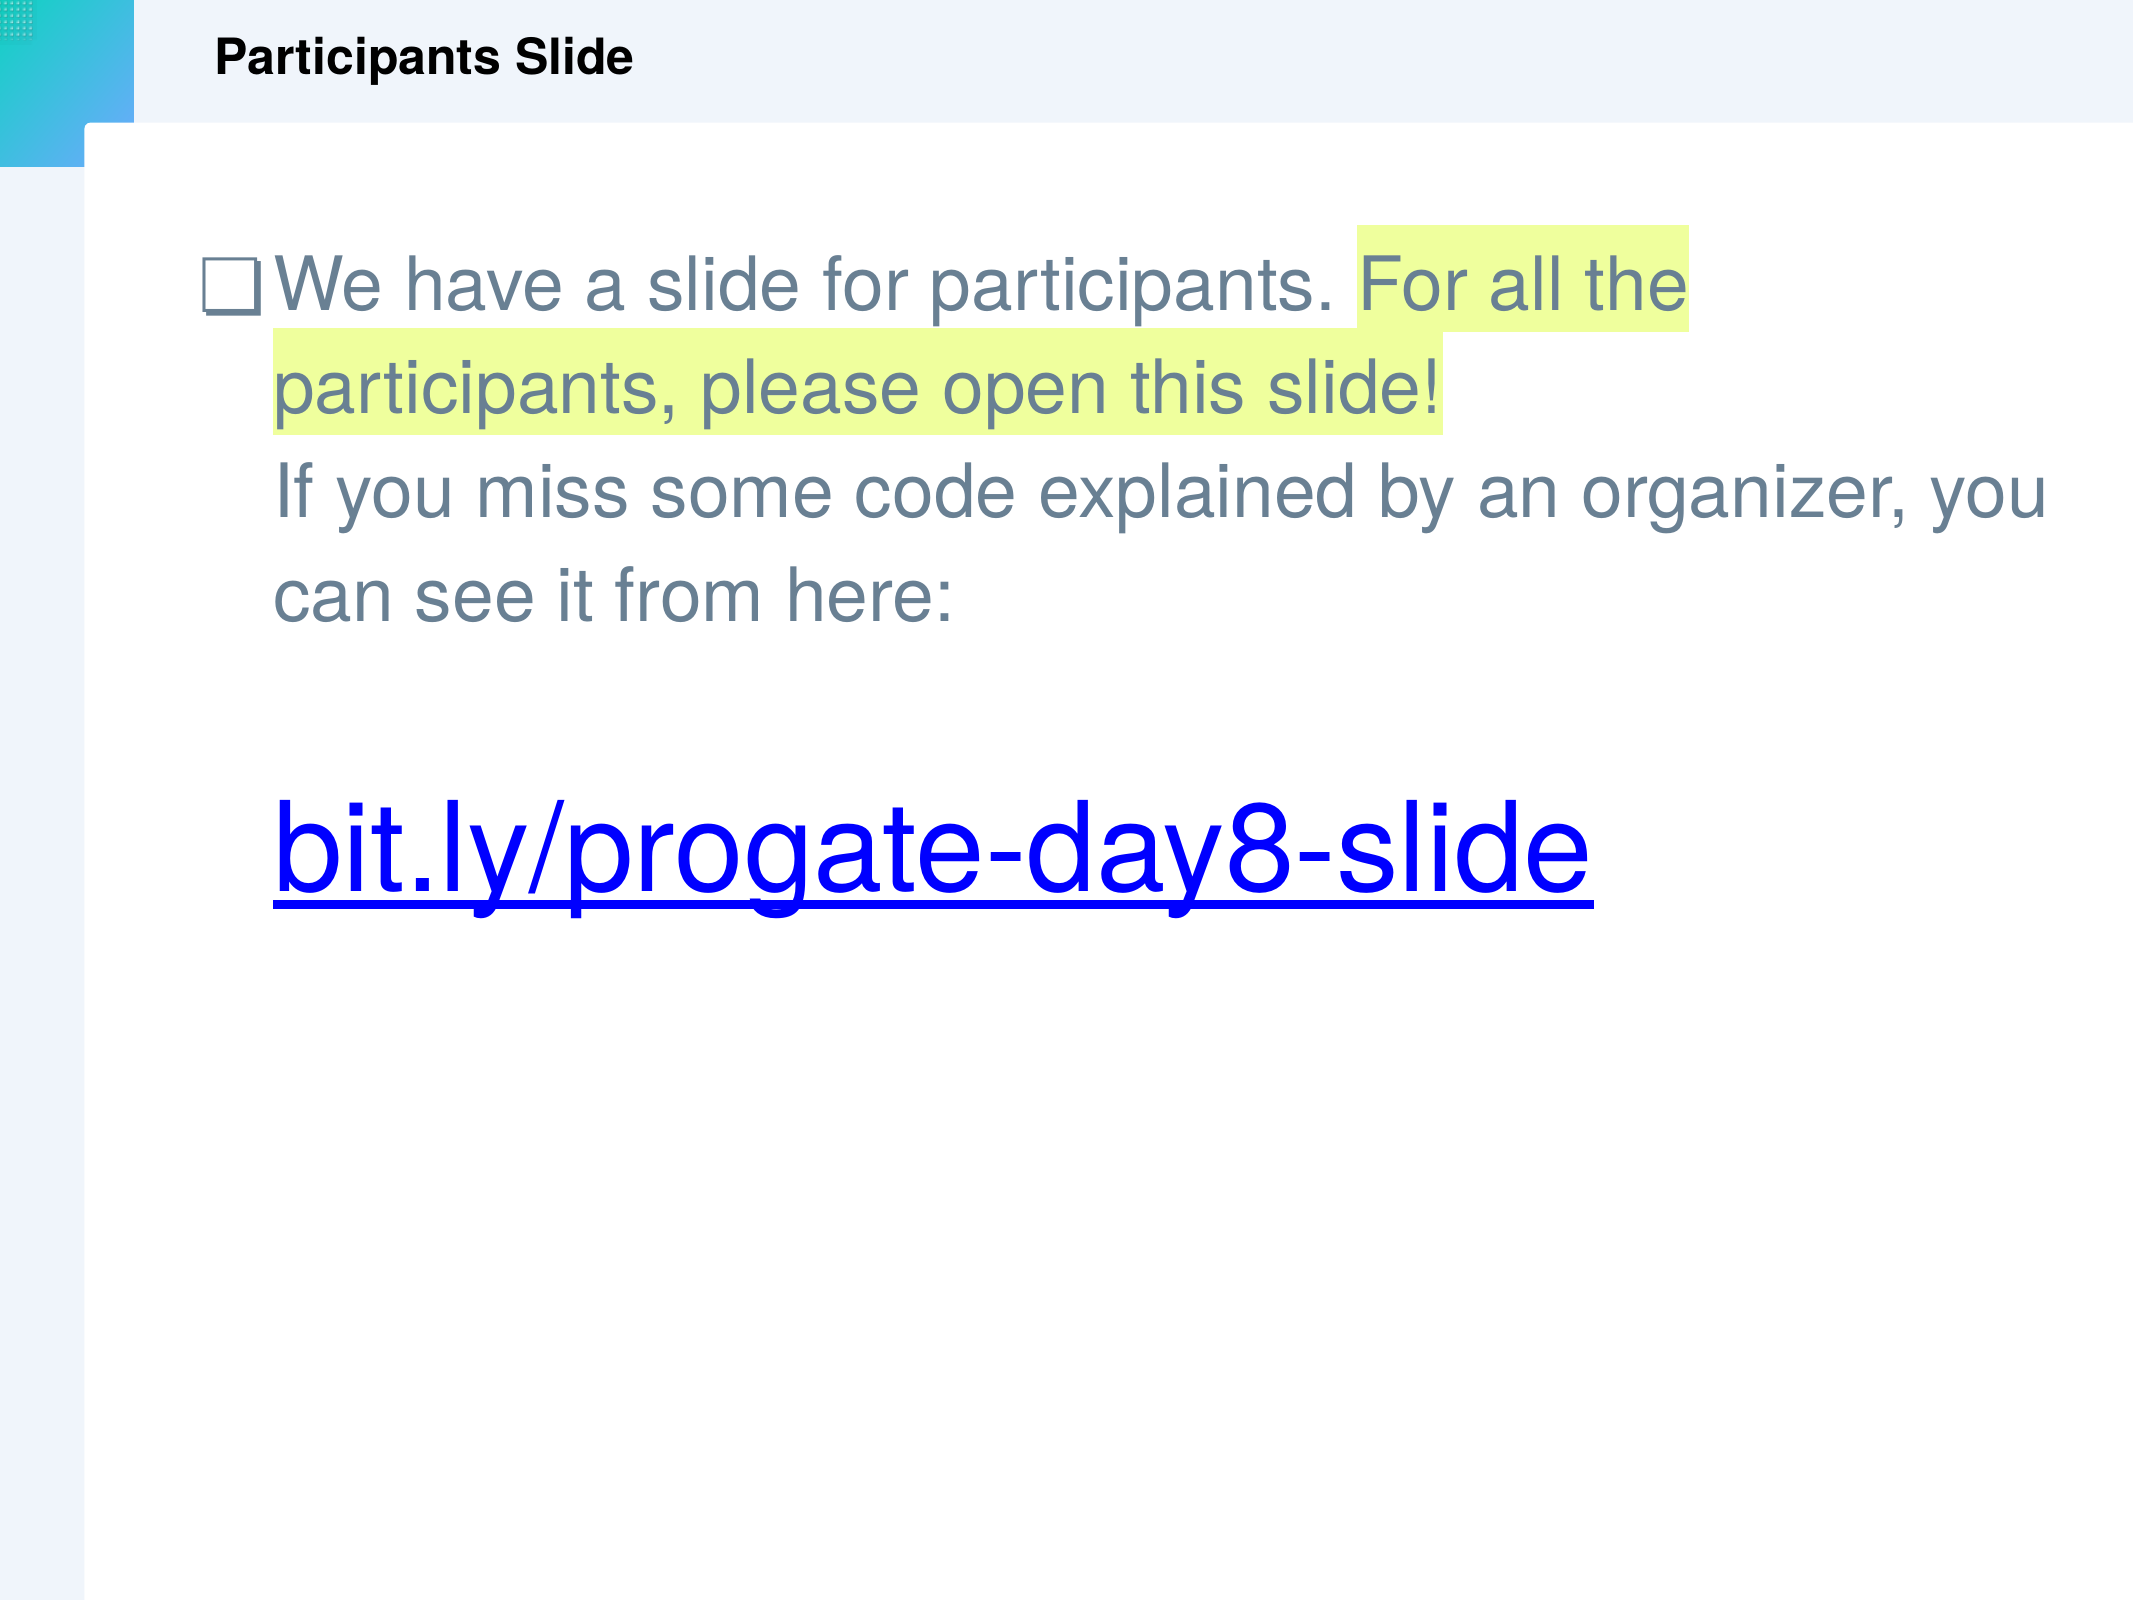

# Participants Slide
We have a slide for participants. For all the participants, please open this slide!
If you miss some code explained by an organizer, you can see it from here:

bit.ly/progate-day8-slide